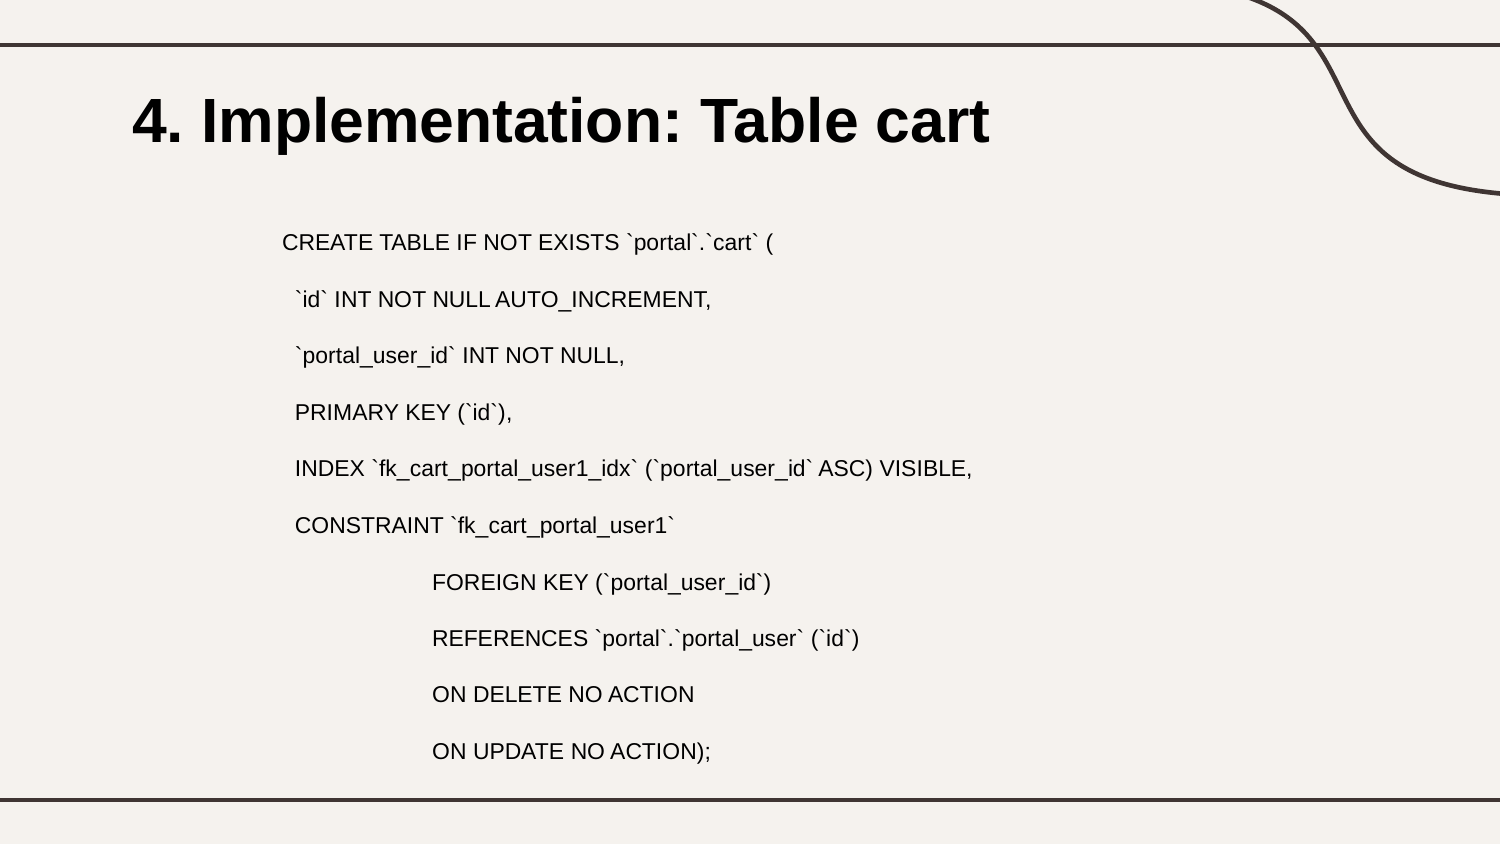

# 4. Implementation: Table cart

CREATE TABLE IF NOT EXISTS `portal`.`cart` (
  `id` INT NOT NULL AUTO_INCREMENT,
  `portal_user_id` INT NOT NULL,
  PRIMARY KEY (`id`),
  INDEX `fk_cart_portal_user1_idx` (`portal_user_id` ASC) VISIBLE,
  CONSTRAINT `fk_cart_portal_user1`
	FOREIGN KEY (`portal_user_id`)
	REFERENCES `portal`.`portal_user` (`id`)
	ON DELETE NO ACTION
	ON UPDATE NO ACTION);